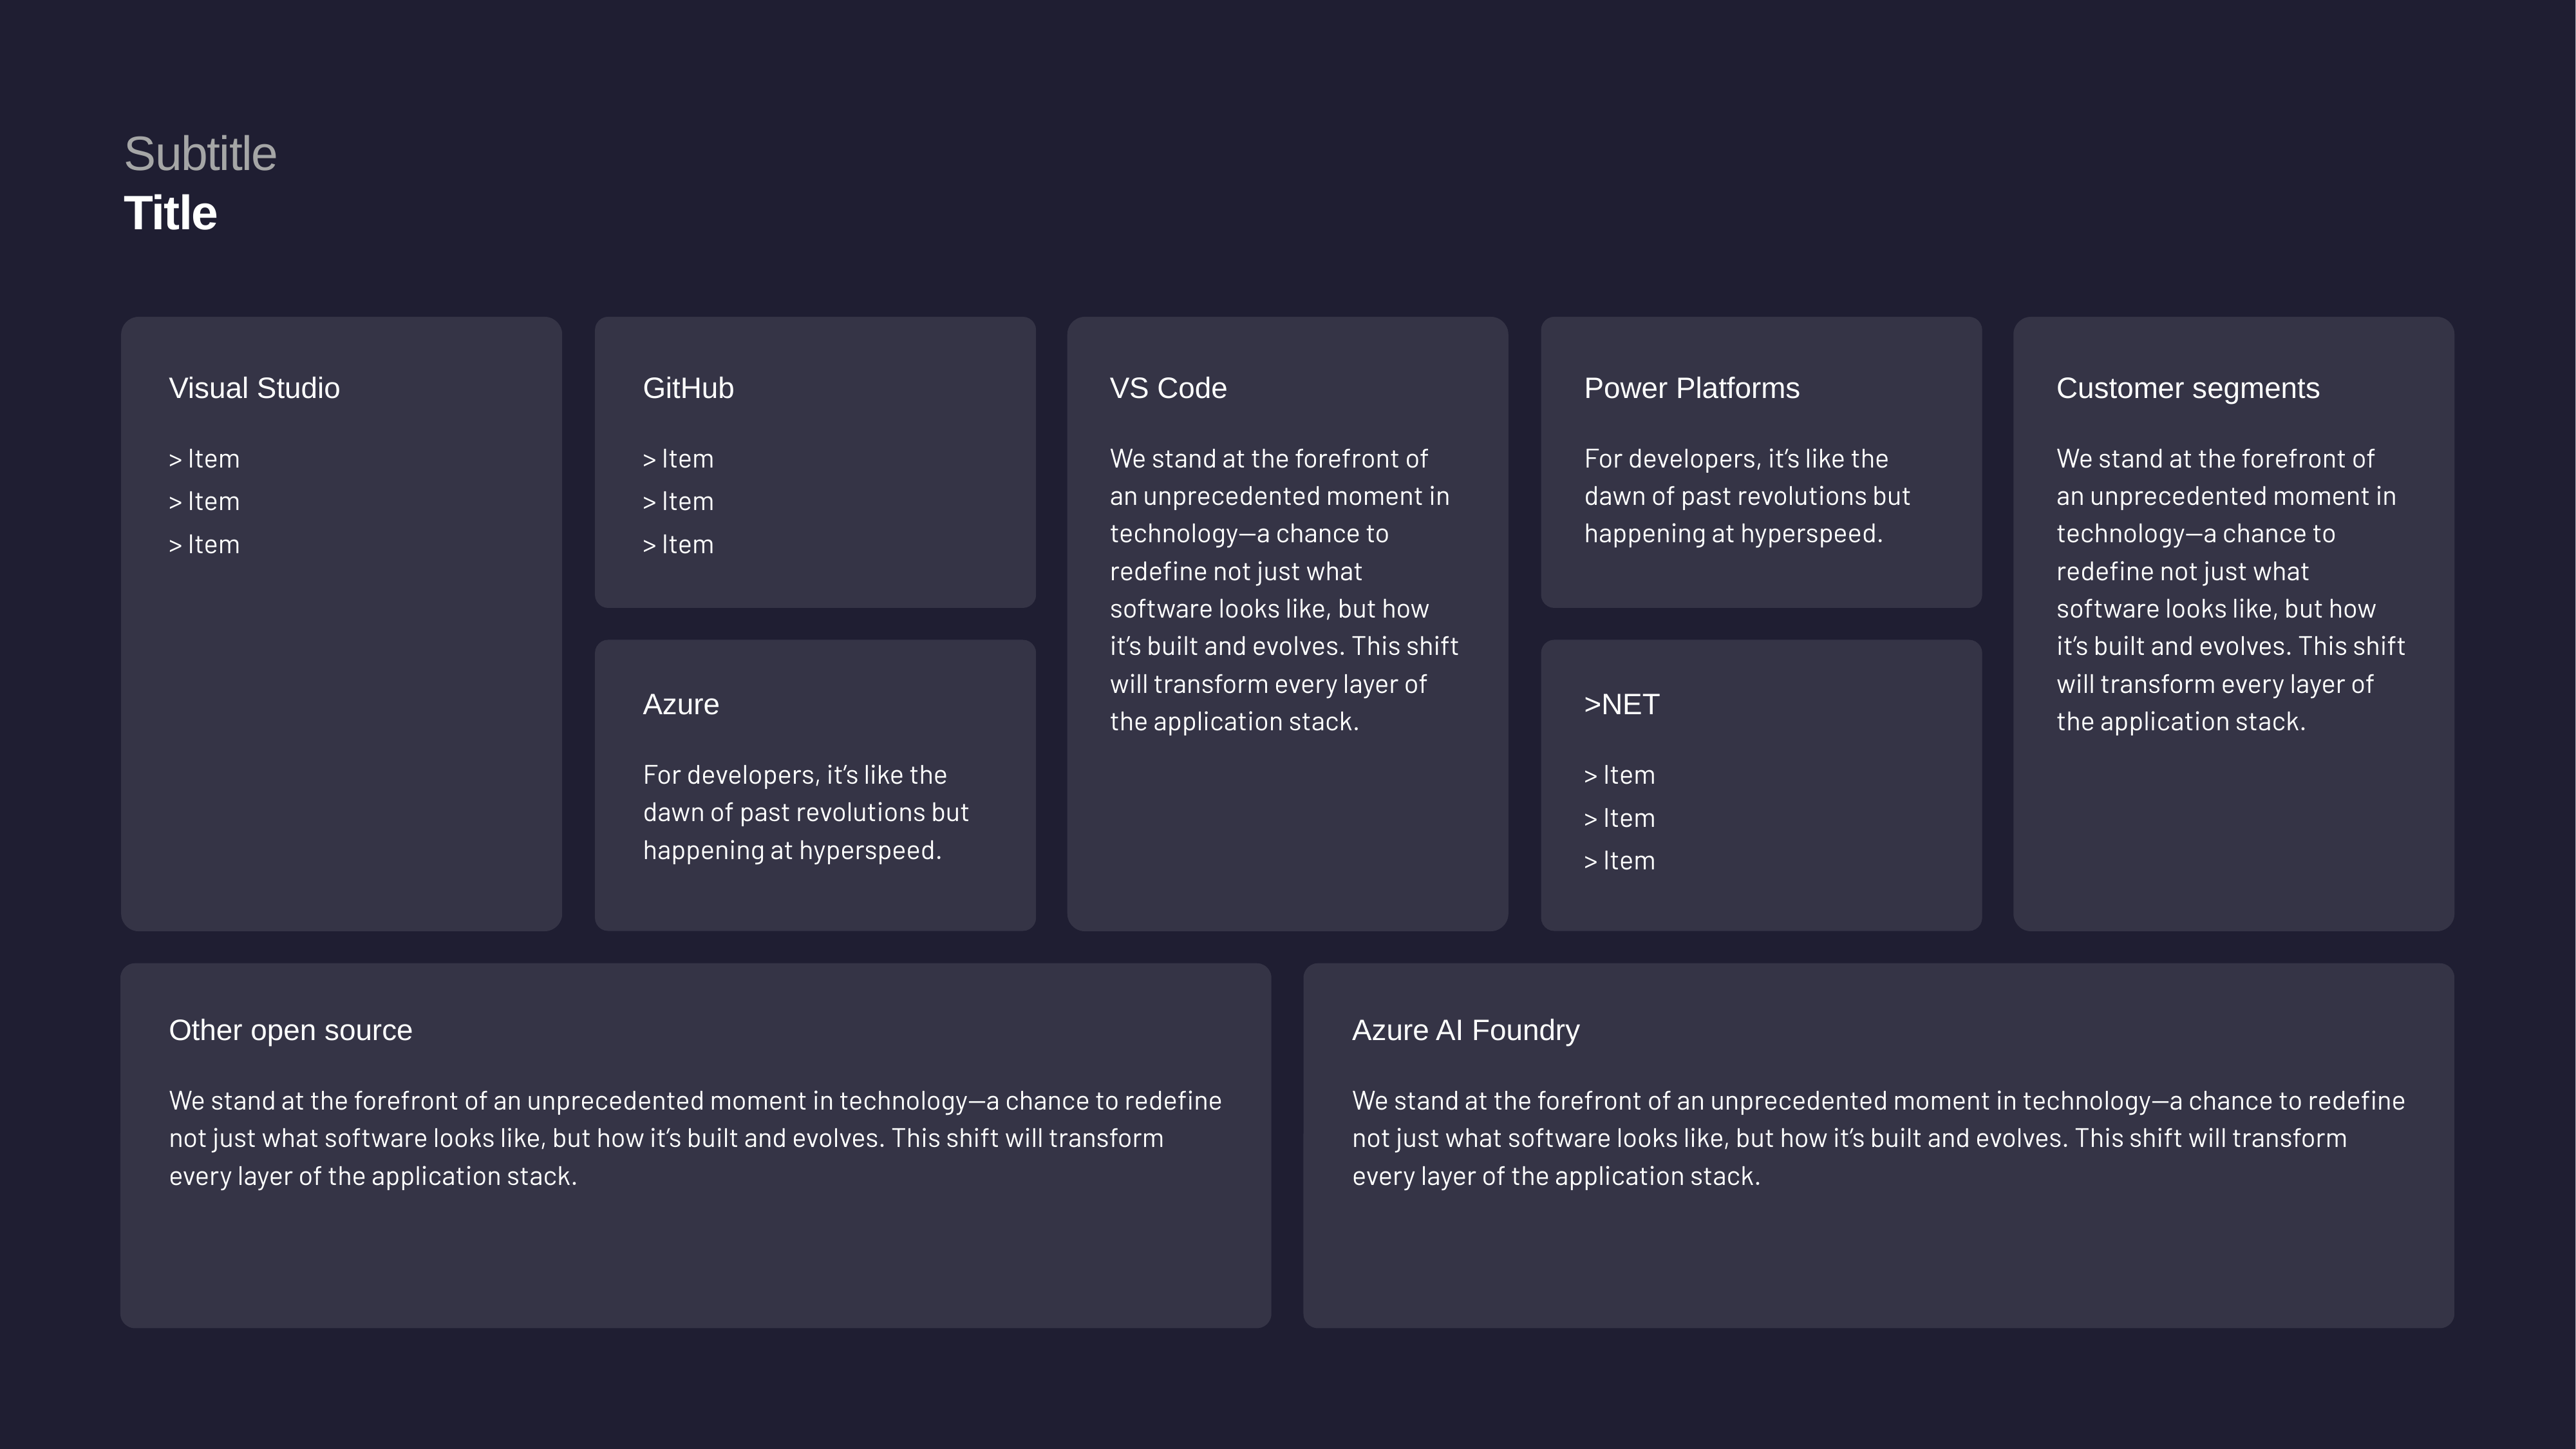

Subtitle
Title
Visual Studio
GitHub
VS Code
Power Platforms
Customer segments
We stand at the forefront of an unprecedented moment in technology—a chance to redefine not just what software looks like, but how it’s built and evolves. This shift will transform every layer of the application stack.
For developers, it’s like the dawn of past revolutions but happening at hyperspeed.
We stand at the forefront of an unprecedented moment in technology—a chance to redefine not just what software looks like, but how it’s built and evolves. This shift will transform every layer of the application stack.
> Item
> Item
> Item
> Item
> Item
> Item
Azure
>NET
For developers, it’s like the dawn of past revolutions but happening at hyperspeed.
> Item
> Item
> Item
Other open source
Azure AI Foundry
We stand at the forefront of an unprecedented moment in technology—a chance to redefine not just what software looks like, but how it’s built and evolves. This shift will transform every layer of the application stack.
We stand at the forefront of an unprecedented moment in technology—a chance to redefine not just what software looks like, but how it’s built and evolves. This shift will transform every layer of the application stack.